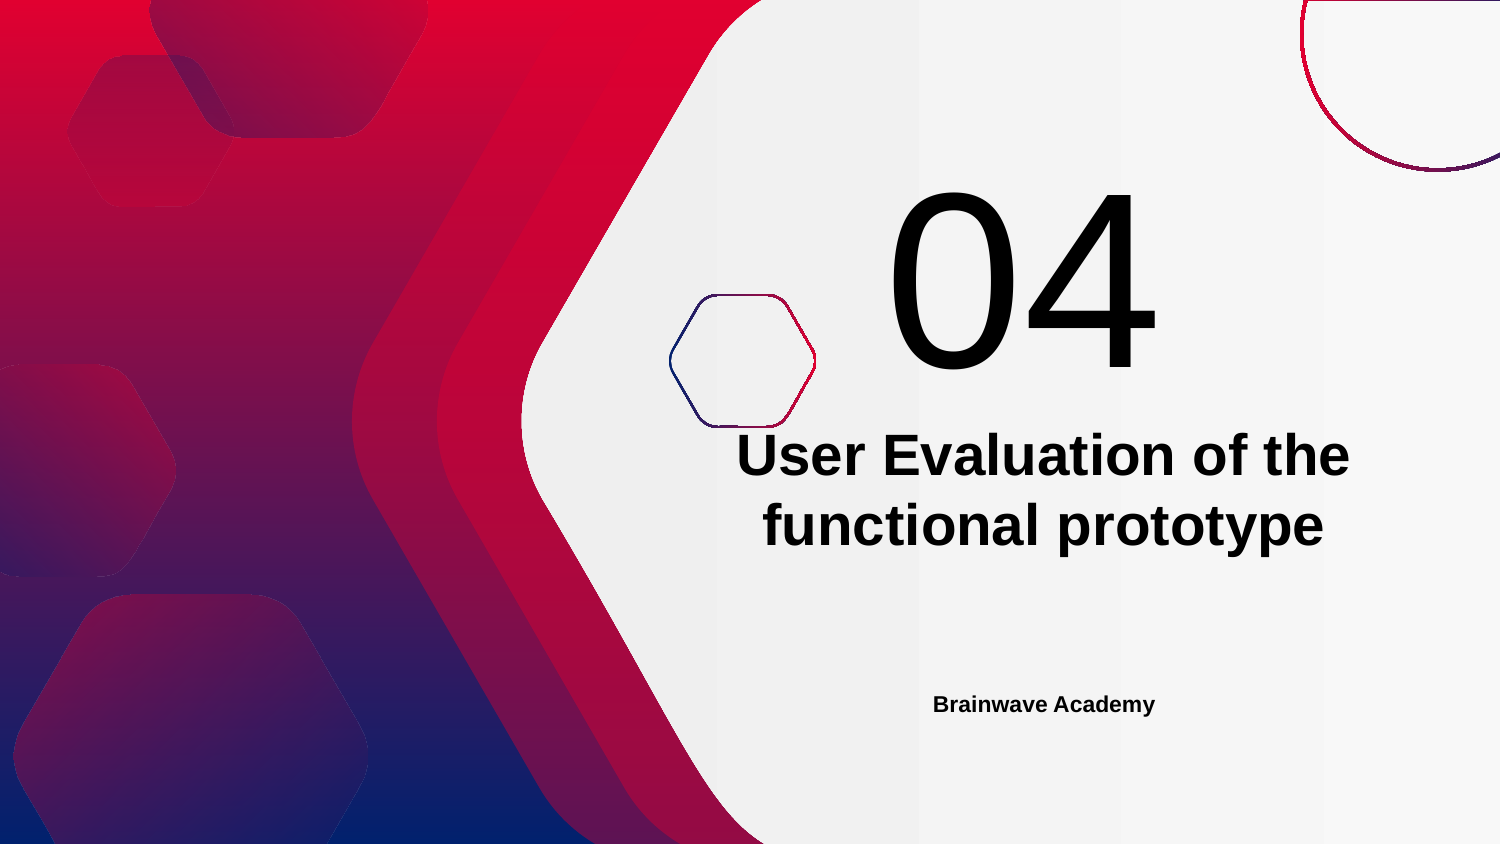

04

# User Evaluation of the functional prototype Brainwave Academy